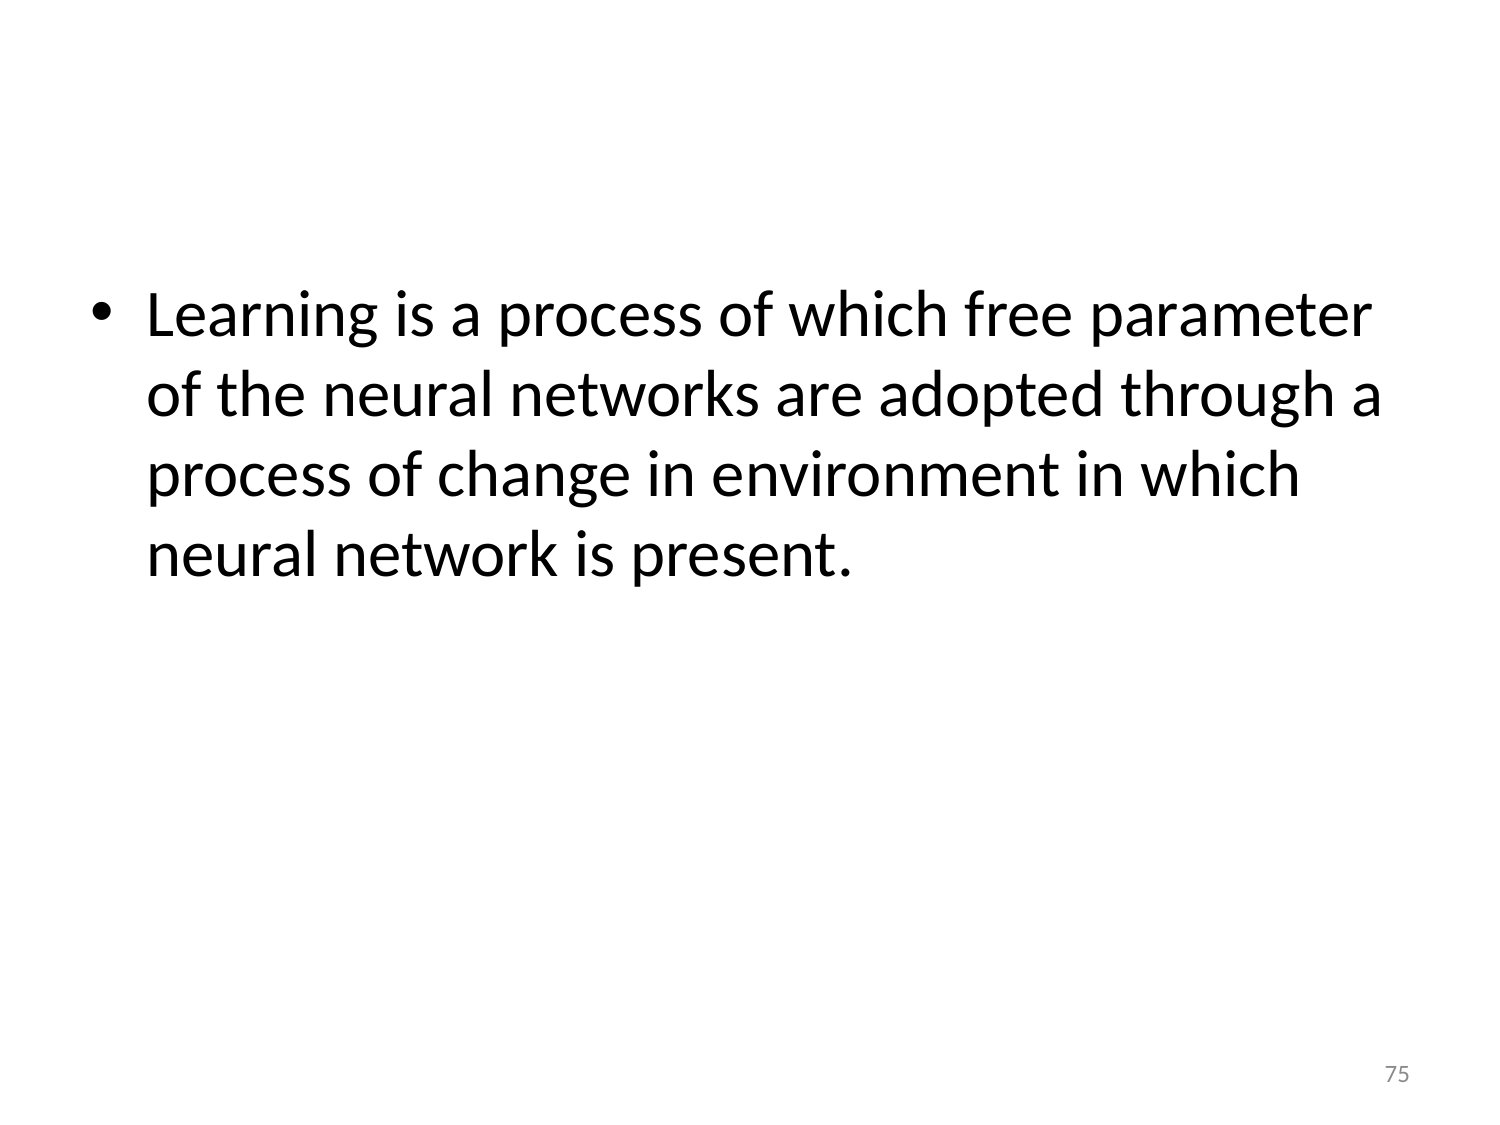

#
Learning is a process of which free parameter of the neural networks are adopted through a process of change in environment in which neural network is present.

75